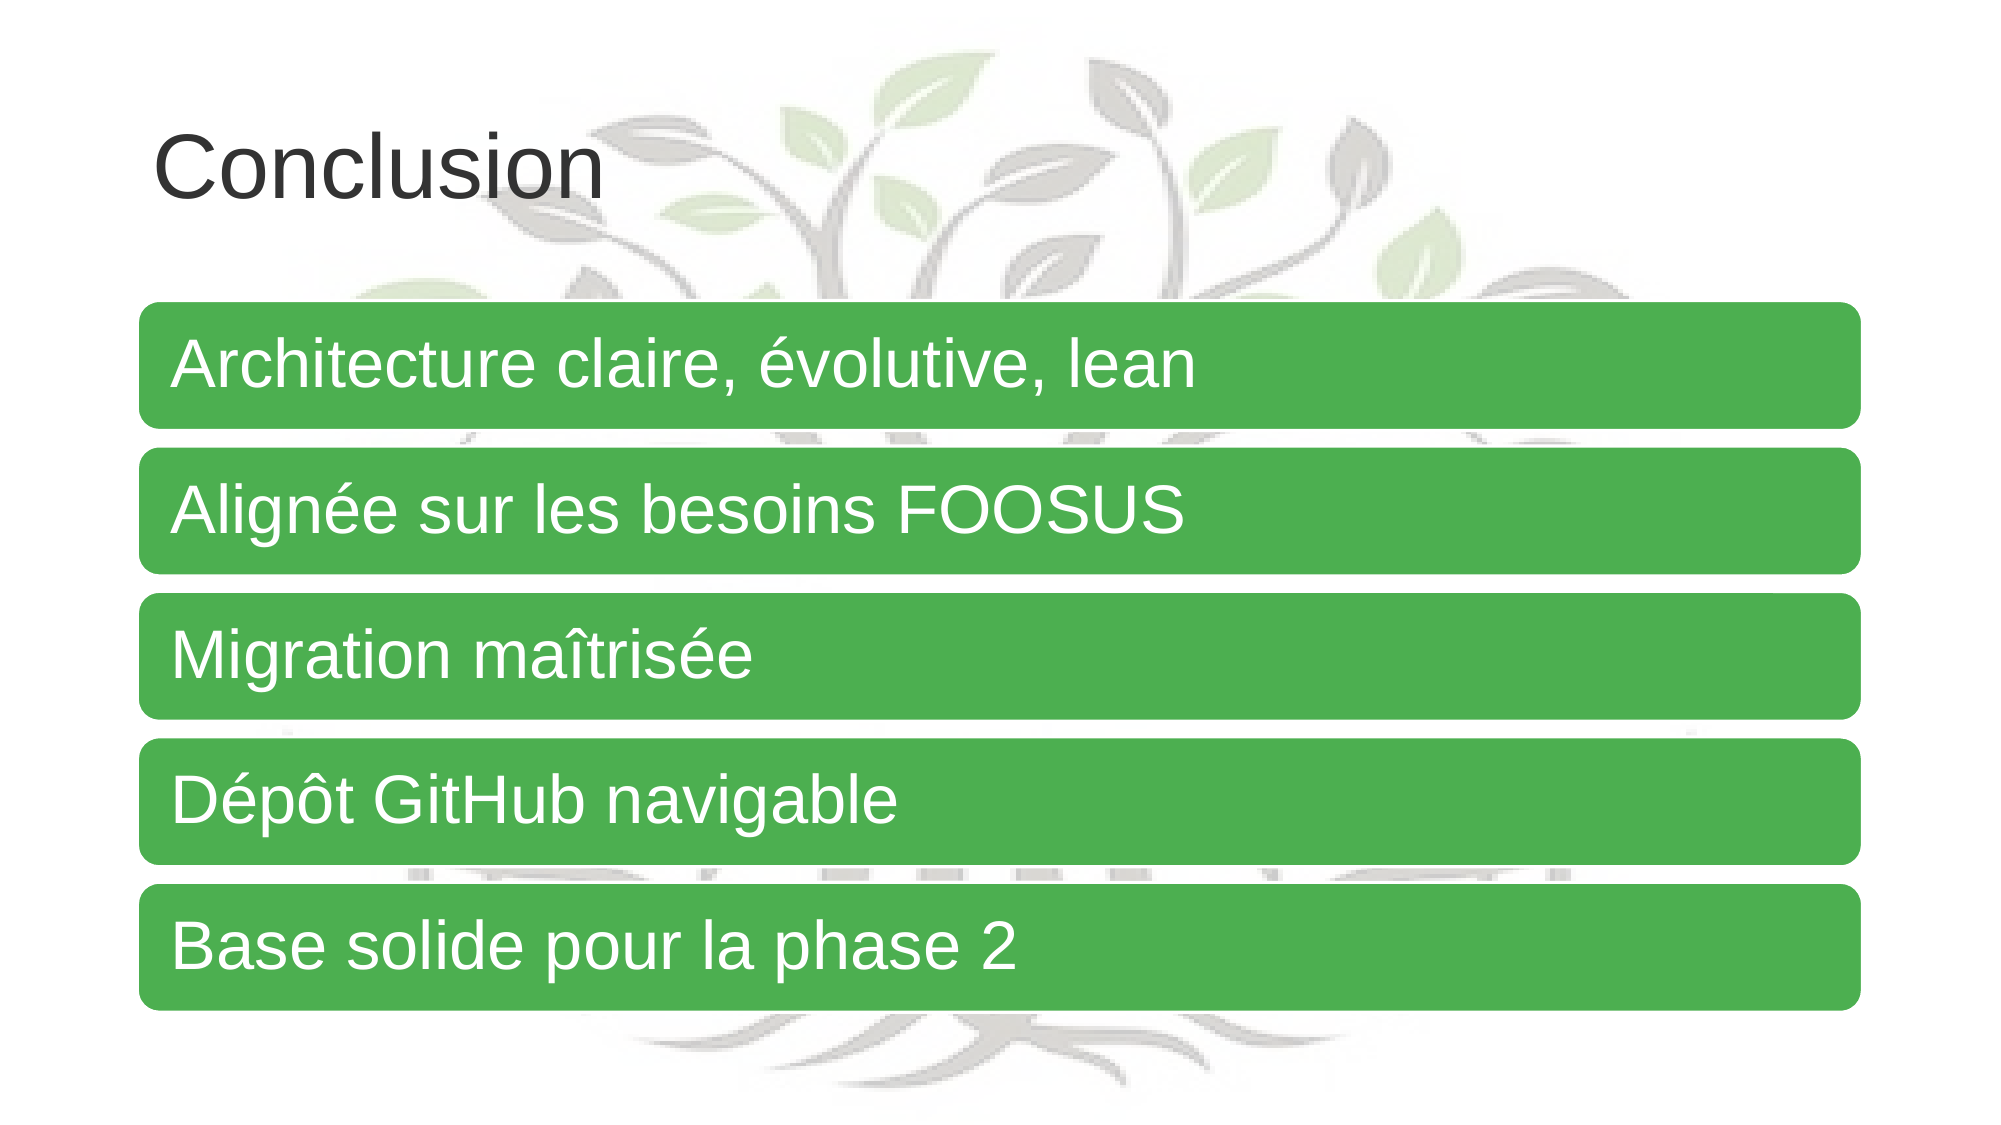

# Conclusion
Architecture claire, évolutive, lean
Alignée sur les besoins FOOSUS
Migration maîtrisée
Dépôt GitHub navigable
Base solide pour la phase 2